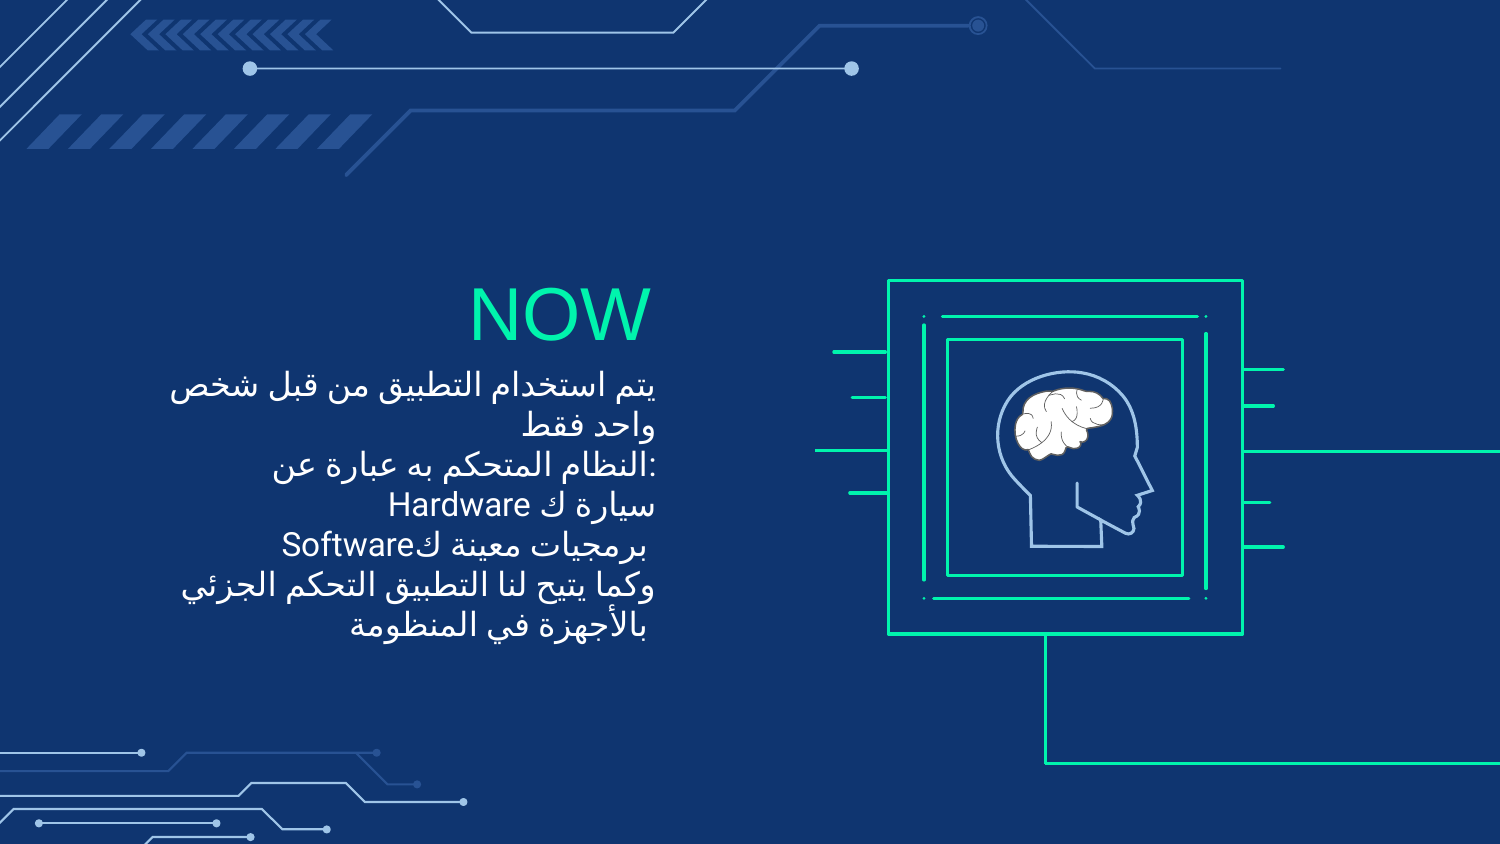

# NOW

يتم استخدام التطبيق من قبل شخص واحد فقط
النظام المتحكم به عبارة عن:
Hardware سيارة ك
Softwareبرمجيات معينة ك
وكما يتيح لنا التطبيق التحكم الجزئي بالأجهزة في المنظومة